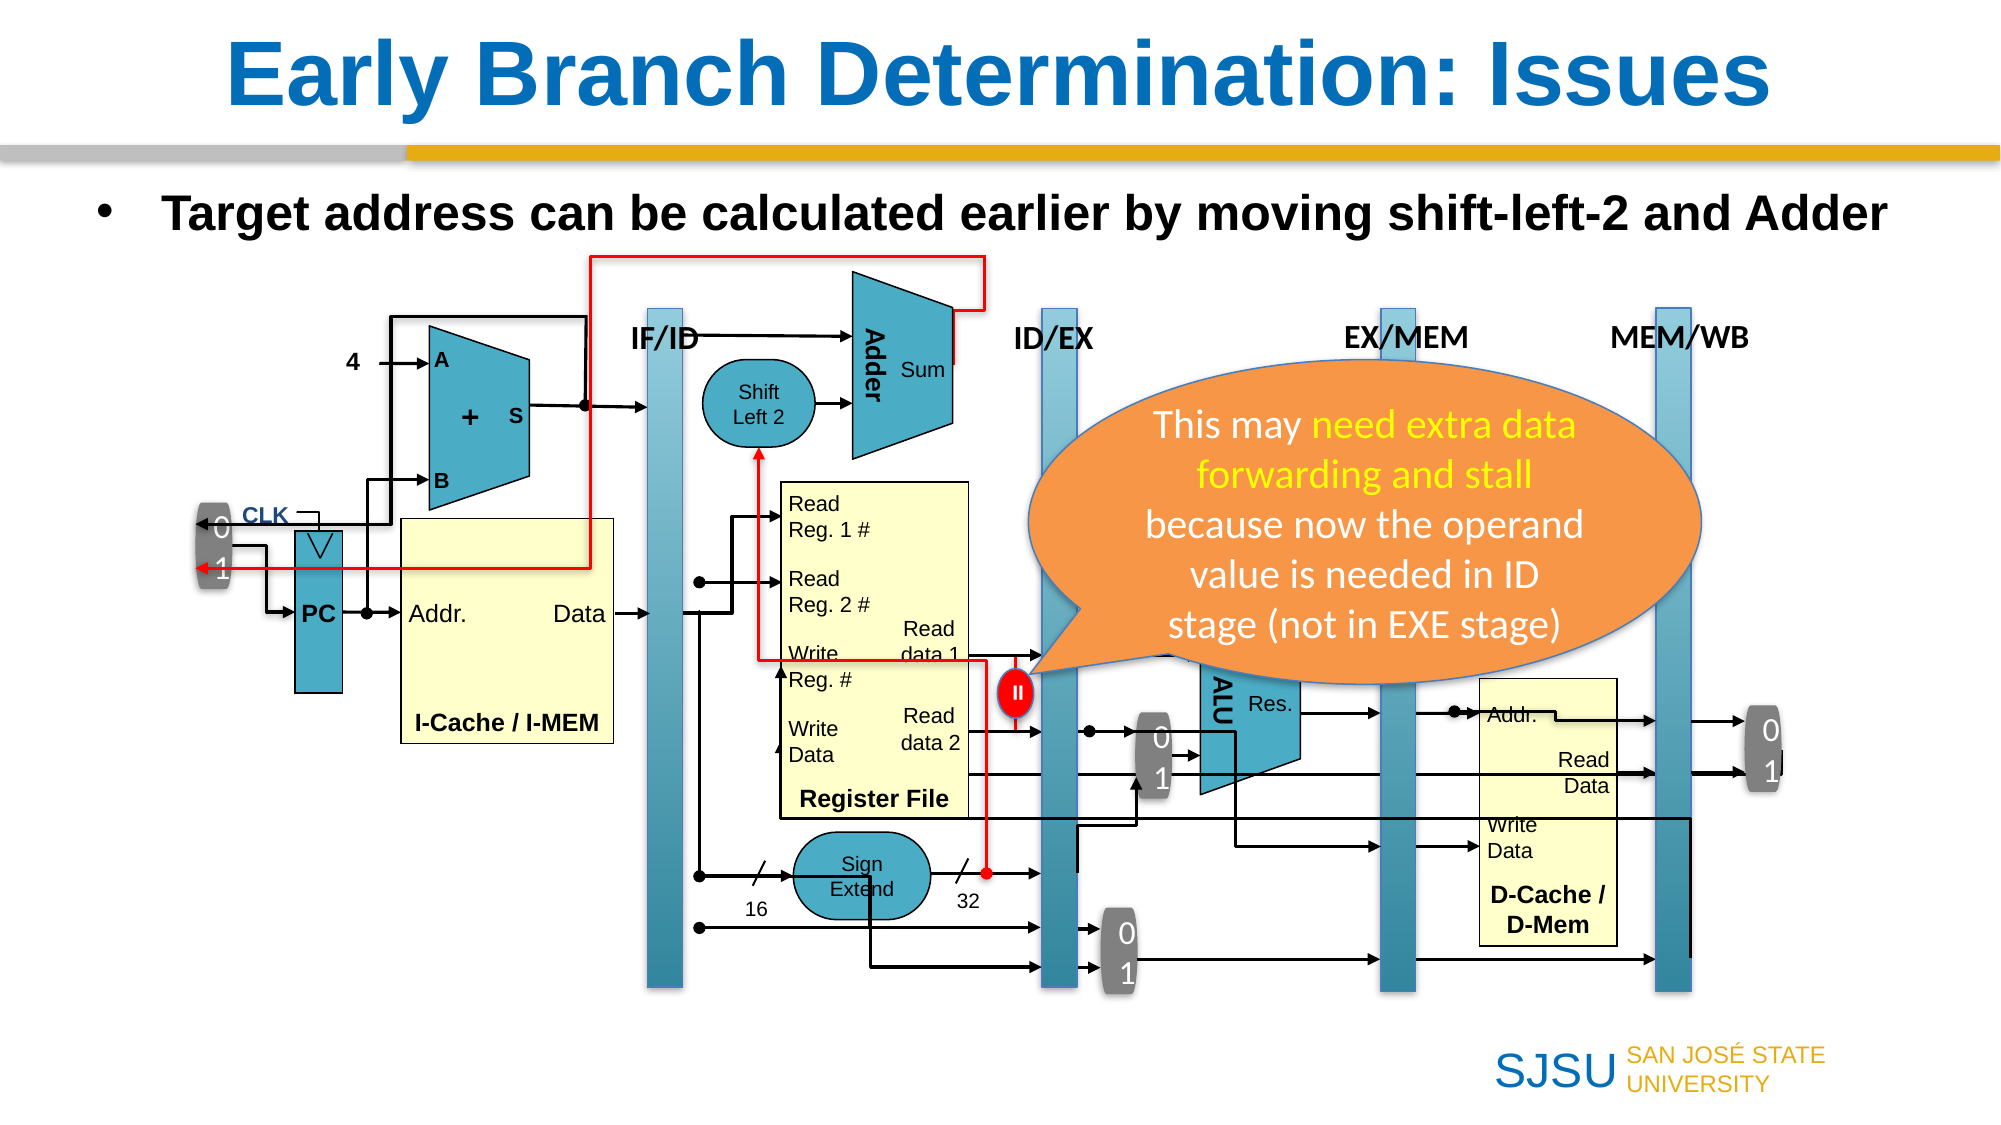

# Early Branch Determination: Issues
Target address can be calculated earlier by moving shift-left-2 and Adder
MEM/WB
EX/MEM
IF/ID
ID/EX

Adder
4
A
Sum
Shift Left 2
This may need extra data forwarding and stall
because now the operand value is needed in ID stage (not in EXE stage)
+

S
B
Register File
Read
Reg. 1 #
Read
Reg. 2 #
Read
data 1
Write
Reg. #
Read
data 2
Write
Data
Sign Extend

32
16
CLK
0
1
I-Cache / I-MEM
Addr.
Data
PC
Zero
ALU
=
D-Cache /
D-Mem
Res.
Addr.

0
1
0
1
Read Data
Write Data

0
1